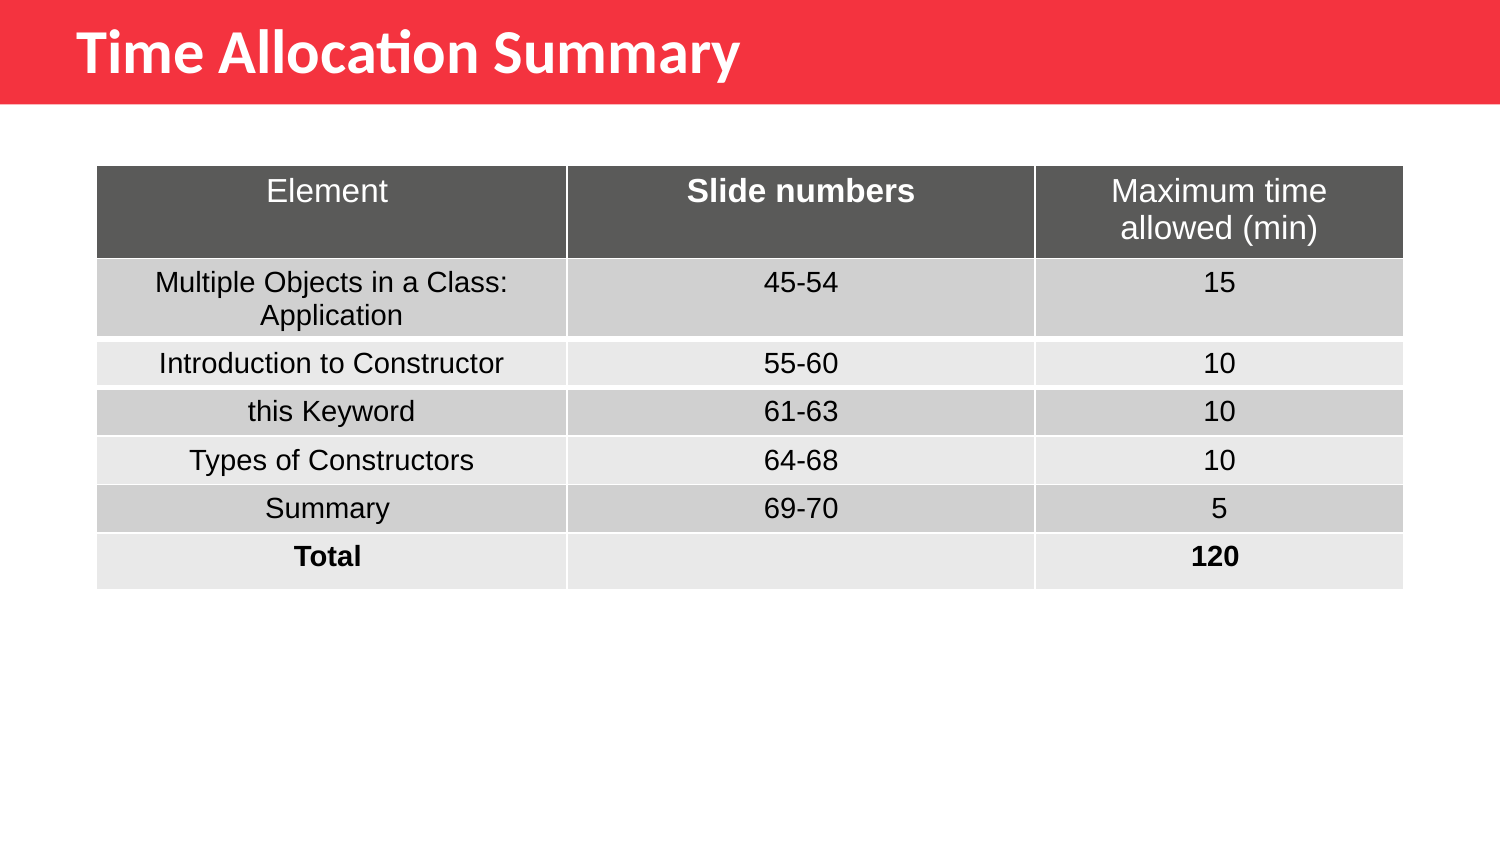

Time Allocation Summary
| Element | Slide numbers | Maximum time allowed (min) |
| --- | --- | --- |
| Multiple Objects in a Class: Application | 45-54 | 15 |
| Introduction to Constructor | 55-60 | 10 |
| this Keyword | 61-63 | 10 |
| Types of Constructors | 64-68 | 10 |
| Summary | 69-70 | 5 |
| Total |  | 120 |